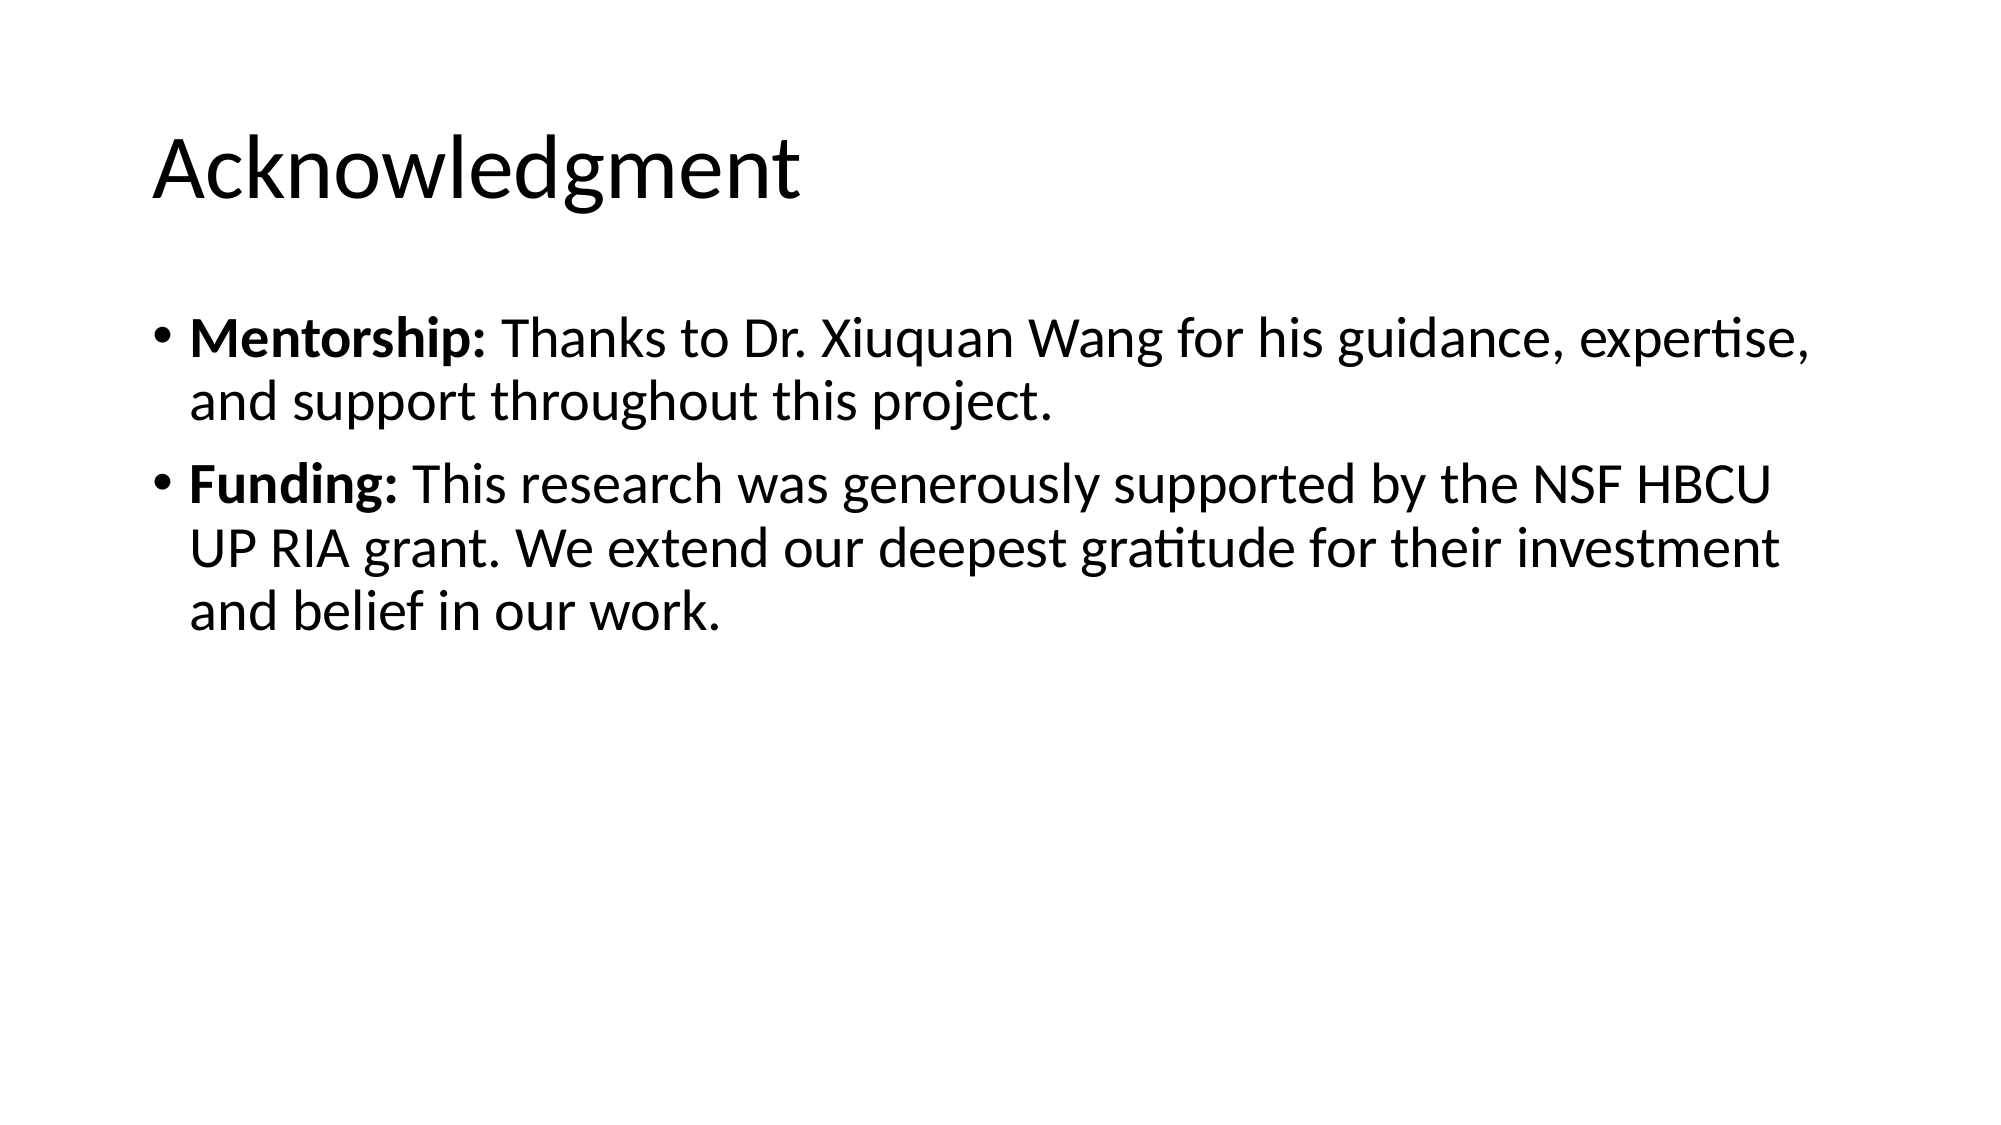

# Acknowledgment
Mentorship: Thanks to Dr. Xiuquan Wang for his guidance, expertise, and support throughout this project.
Funding: This research was generously supported by the NSF HBCU UP RIA grant. We extend our deepest gratitude for their investment and belief in our work.